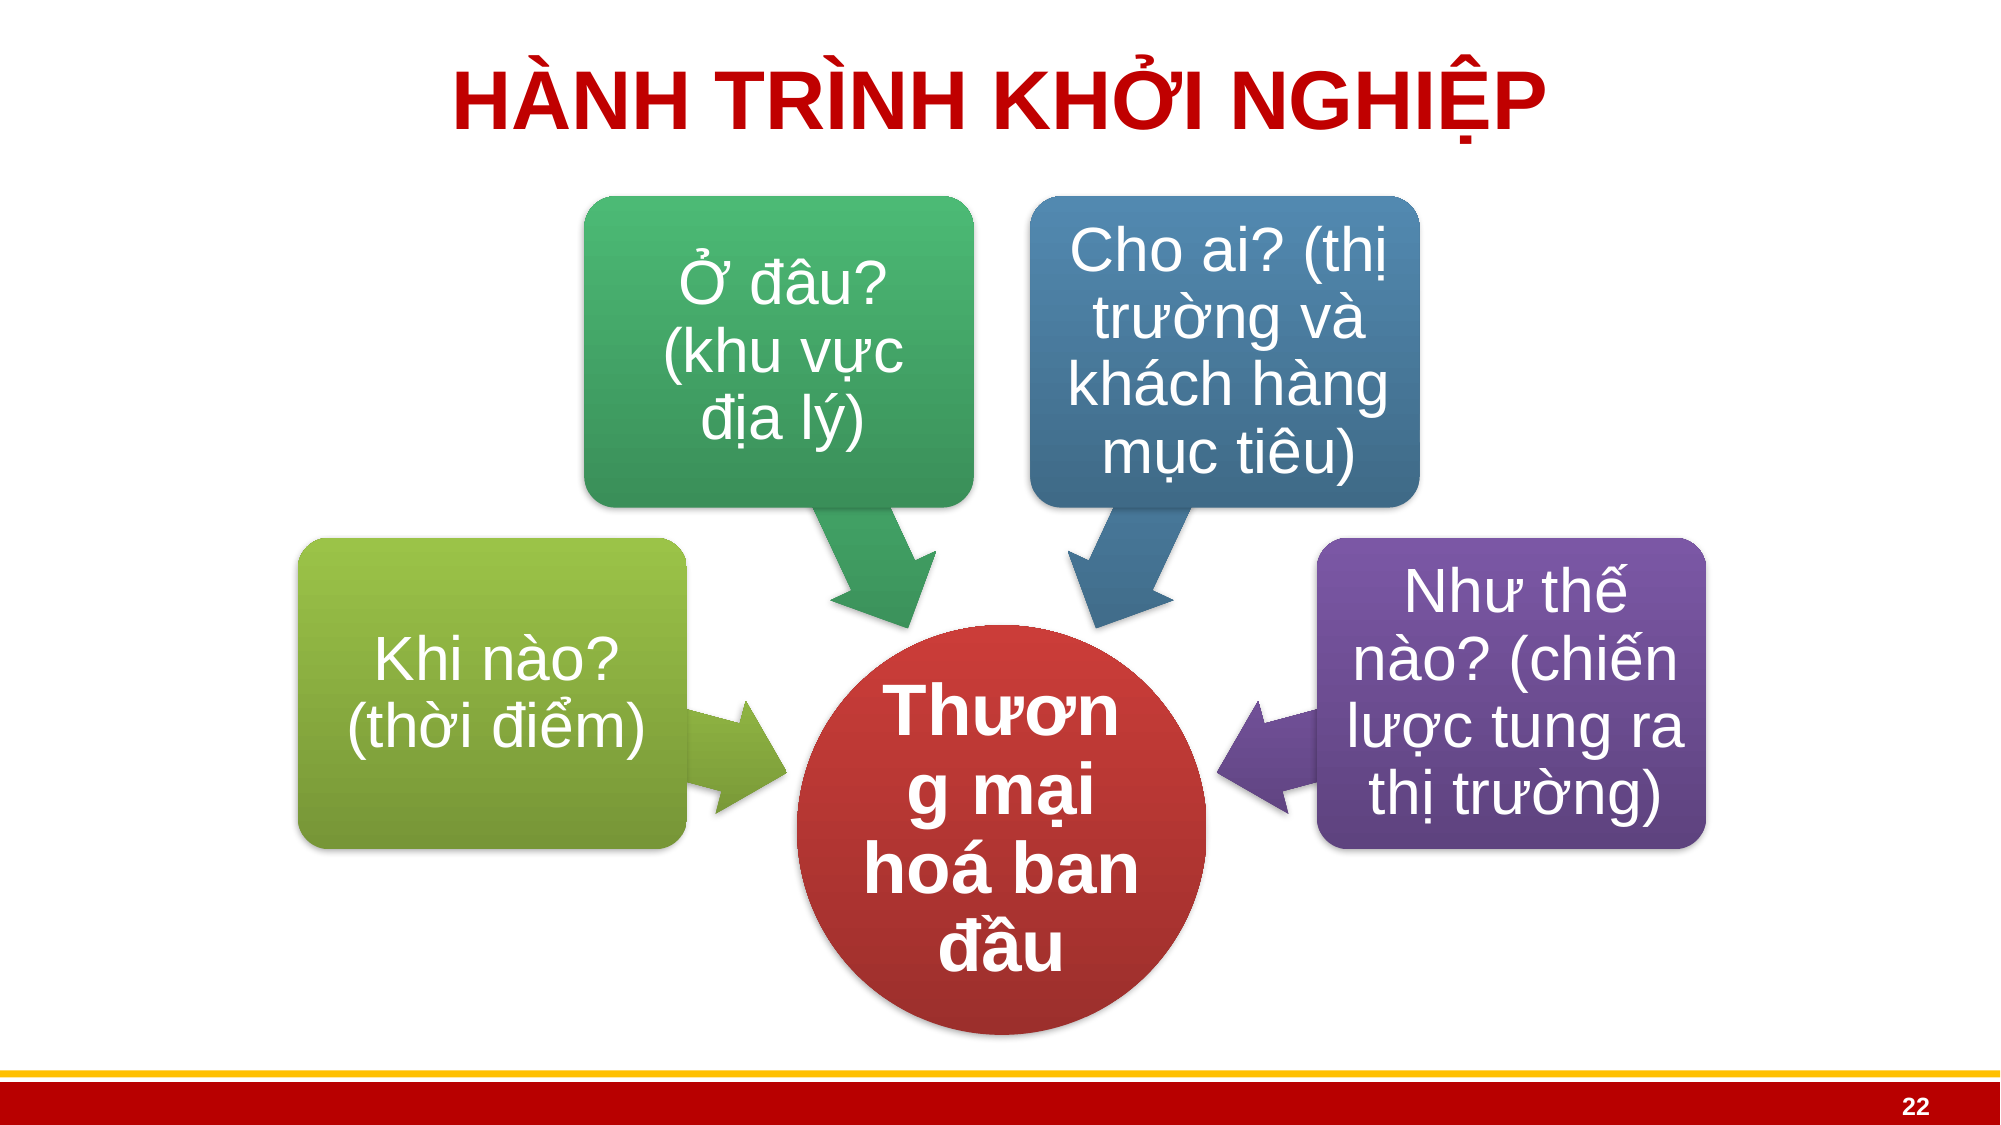

# HÀNH TRÌNH KHỞI NGHIỆP
Thương mại hoá ban đầu
Khi nào? (thời điểm)
Ở đâu? (khu vực địa lý)
Cho ai? (thị trường và khách hàng mục tiêu)
Như thế nào? (chiến lược tung ra thị trường)
22